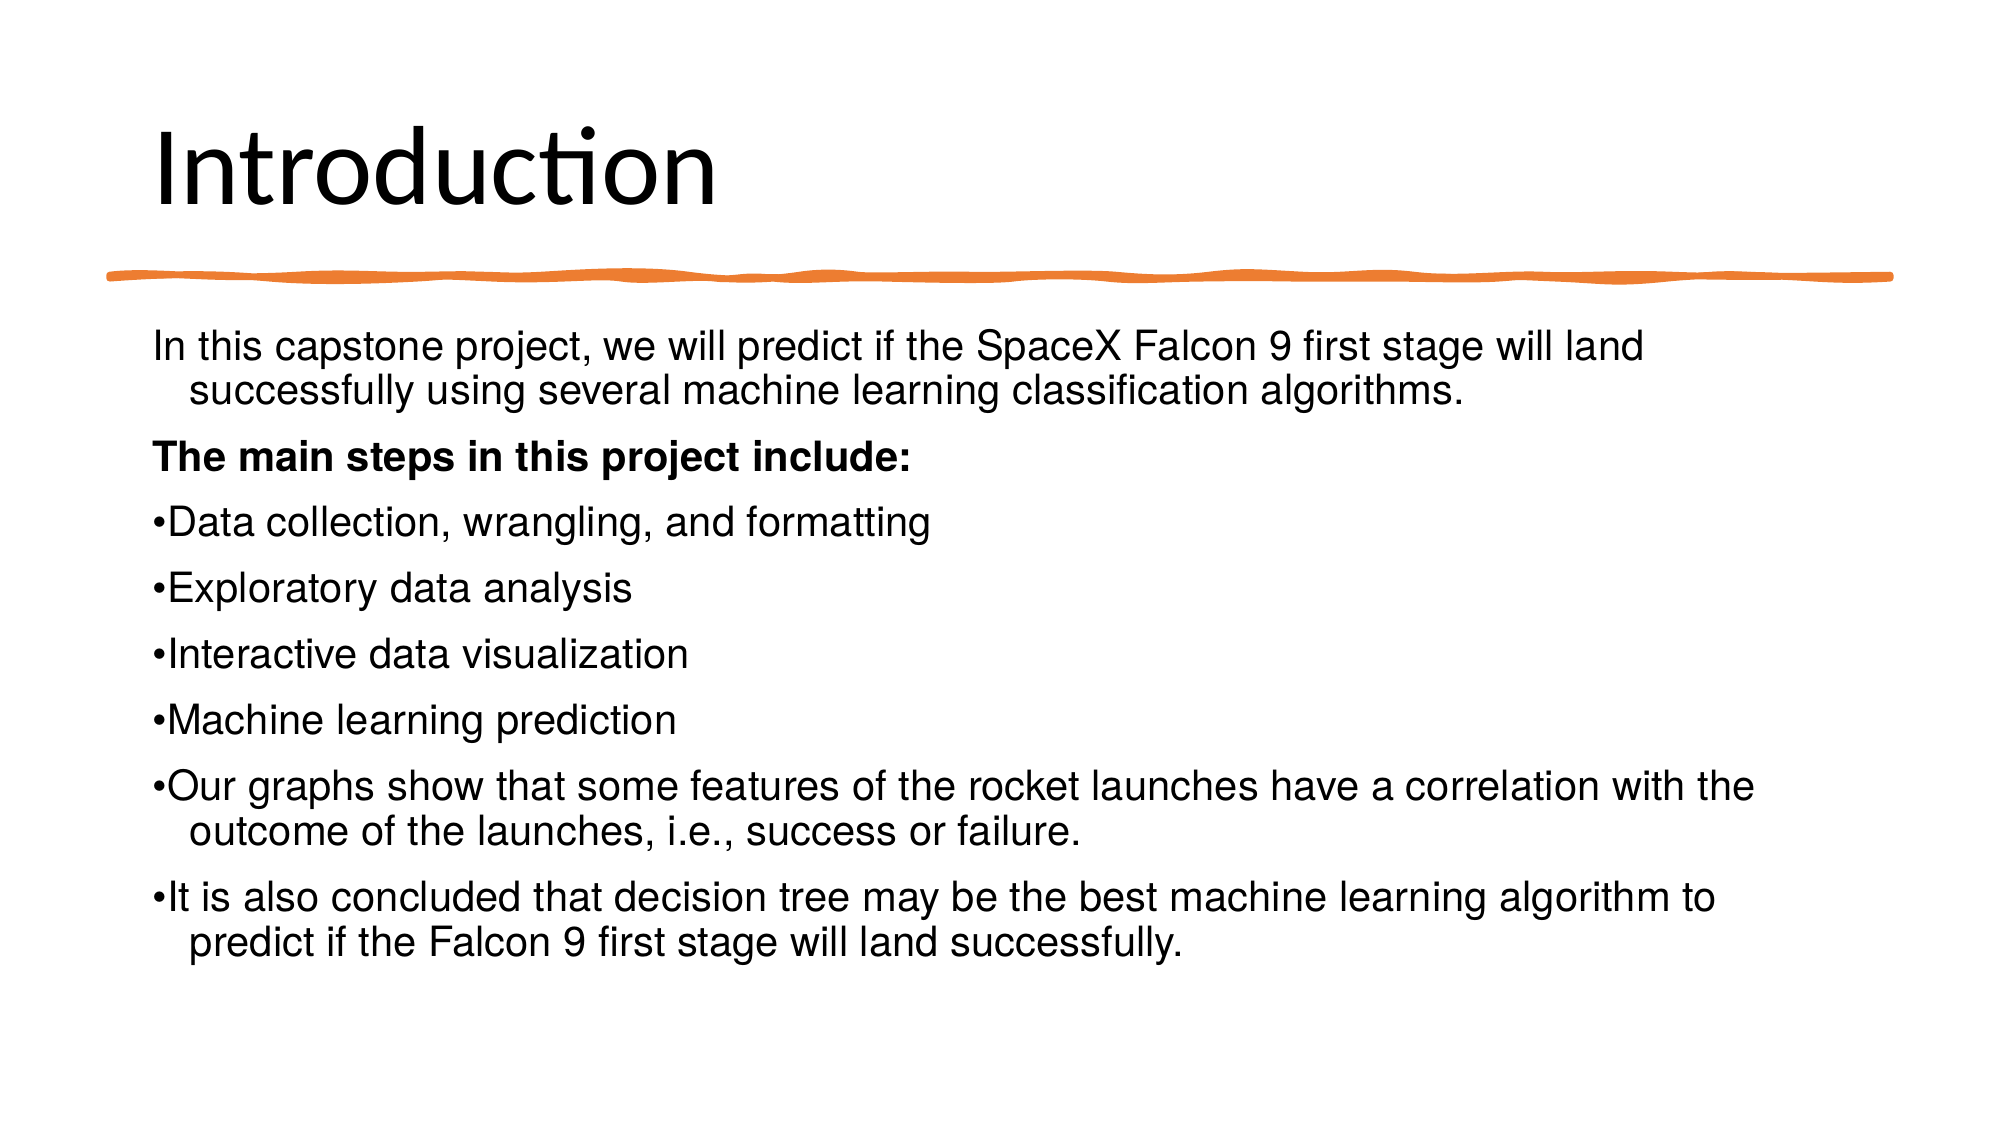

Introduction

In this capstone project, we will predict if the SpaceX Falcon 9 first stage will land successfully using several machine learning classification algorithms.
The main steps in this project include:
•Data collection, wrangling, and formatting
•Exploratory data analysis
•Interactive data visualization
•Machine learning prediction
•Our graphs show that some features of the rocket launches have a correlation with the outcome of the launches, i.e., success or failure.
•It is also concluded that decision tree may be the best machine learning algorithm to predict if the Falcon 9 first stage will land successfully.